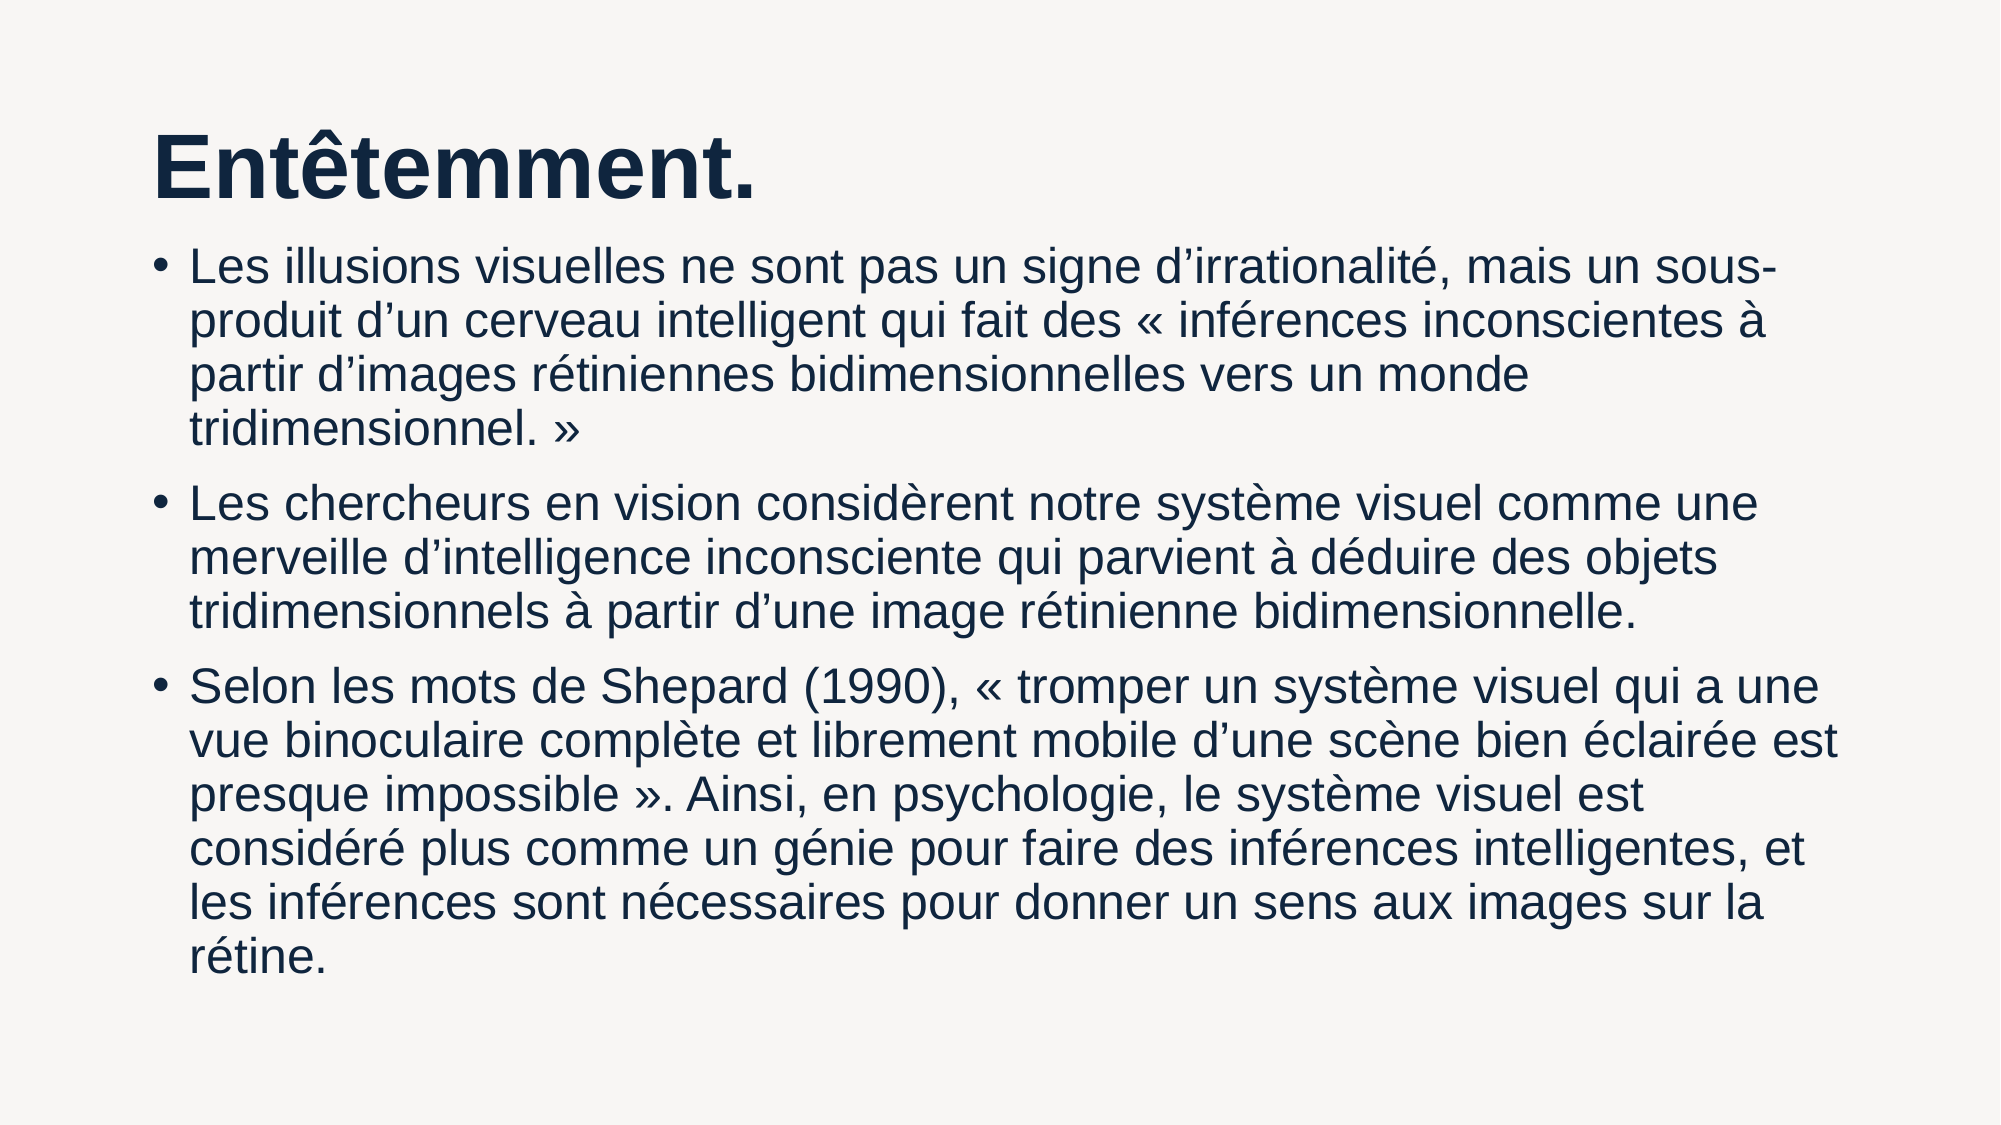

# Entêtemment.
Les illusions visuelles ne sont pas un signe d’irrationalité, mais un sous-produit d’un cerveau intelligent qui fait des « inférences inconscientes à partir d’images rétiniennes bidimensionnelles vers un monde tridimensionnel. »
Les chercheurs en vision considèrent notre système visuel comme une merveille d’intelligence inconsciente qui parvient à déduire des objets tridimensionnels à partir d’une image rétinienne bidimensionnelle.
Selon les mots de Shepard (1990), « tromper un système visuel qui a une vue binoculaire complète et librement mobile d’une scène bien éclairée est presque impossible ». Ainsi, en psychologie, le système visuel est considéré plus comme un génie pour faire des inférences intelligentes, et les inférences sont nécessaires pour donner un sens aux images sur la rétine.